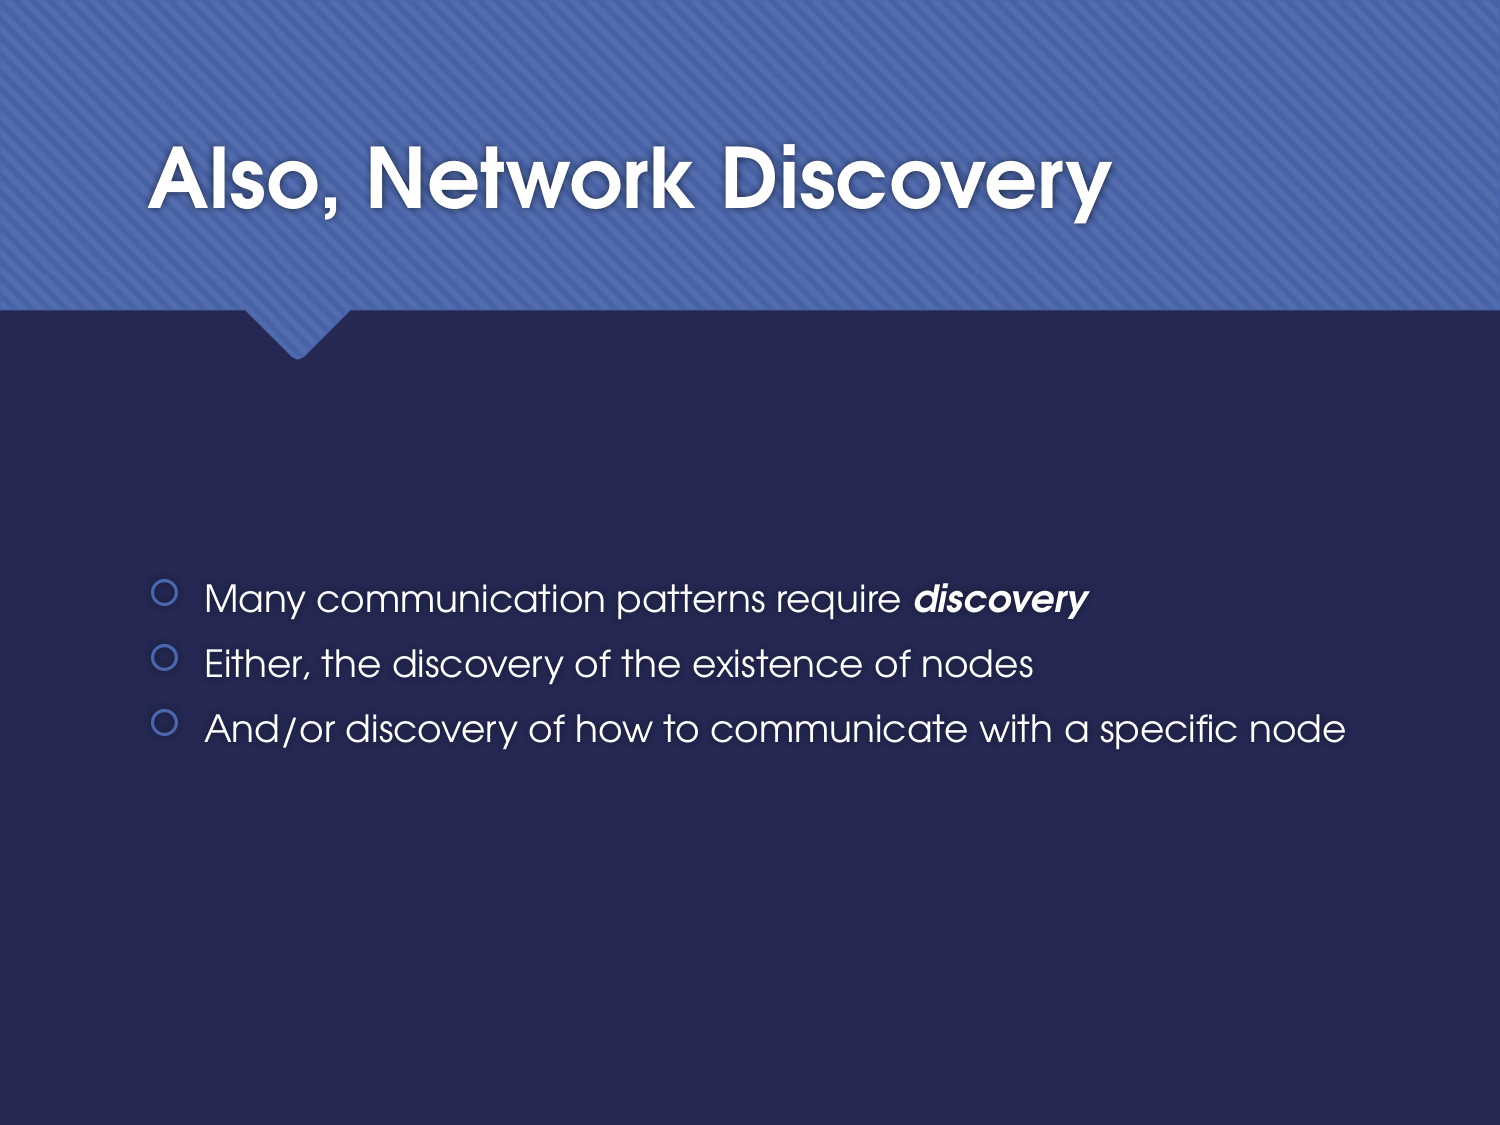

# Also, Network Discovery
Many communication patterns require discovery
Either, the discovery of the existence of nodes
And/or discovery of how to communicate with a specific node